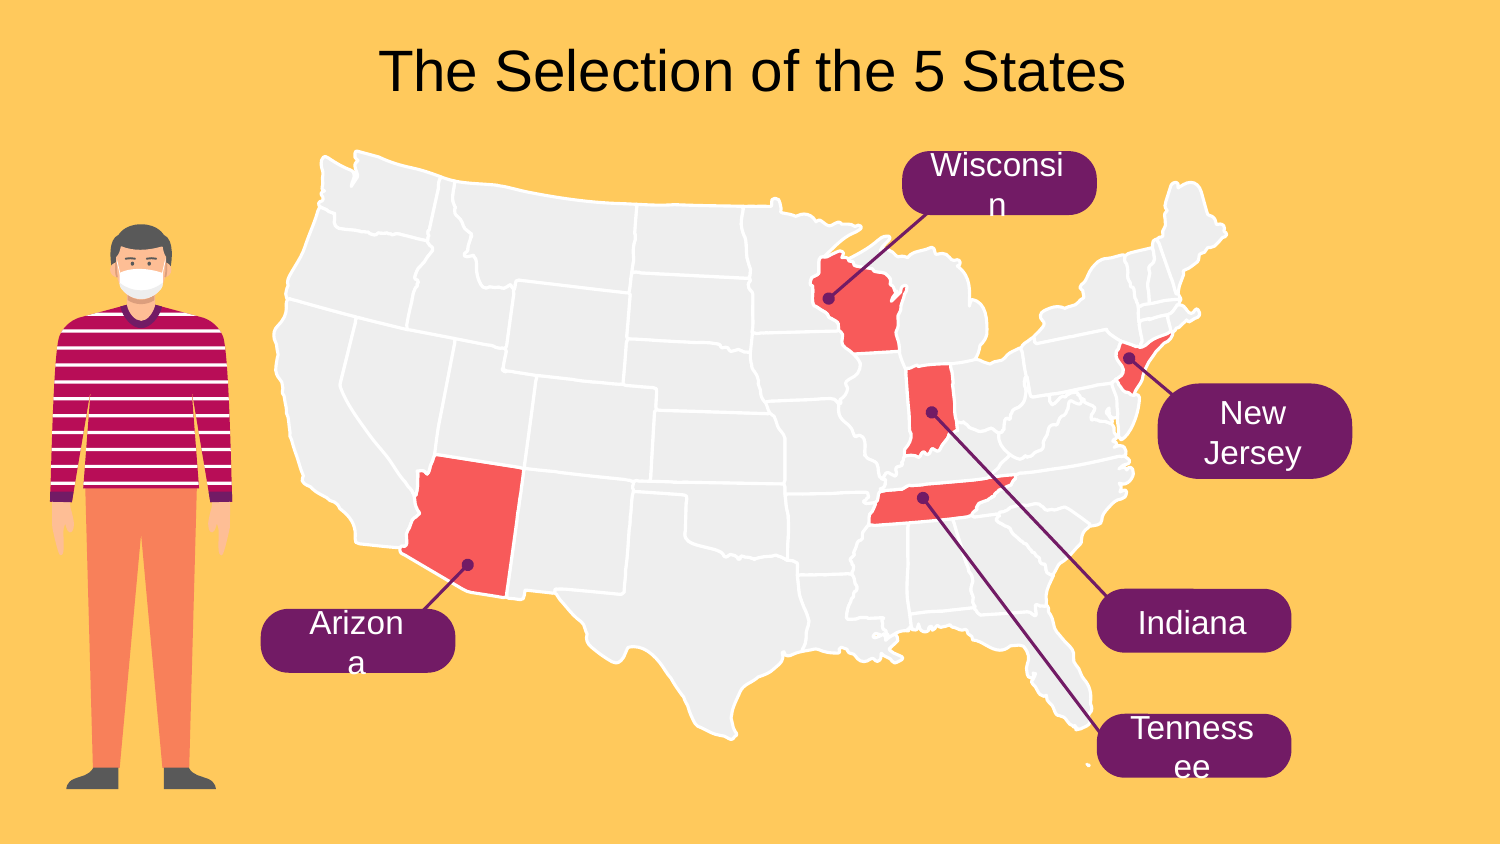

Yen
# The Selection of the 5 States

Wisconsin

New Jersey

Indiana

Arizona

Tennessee